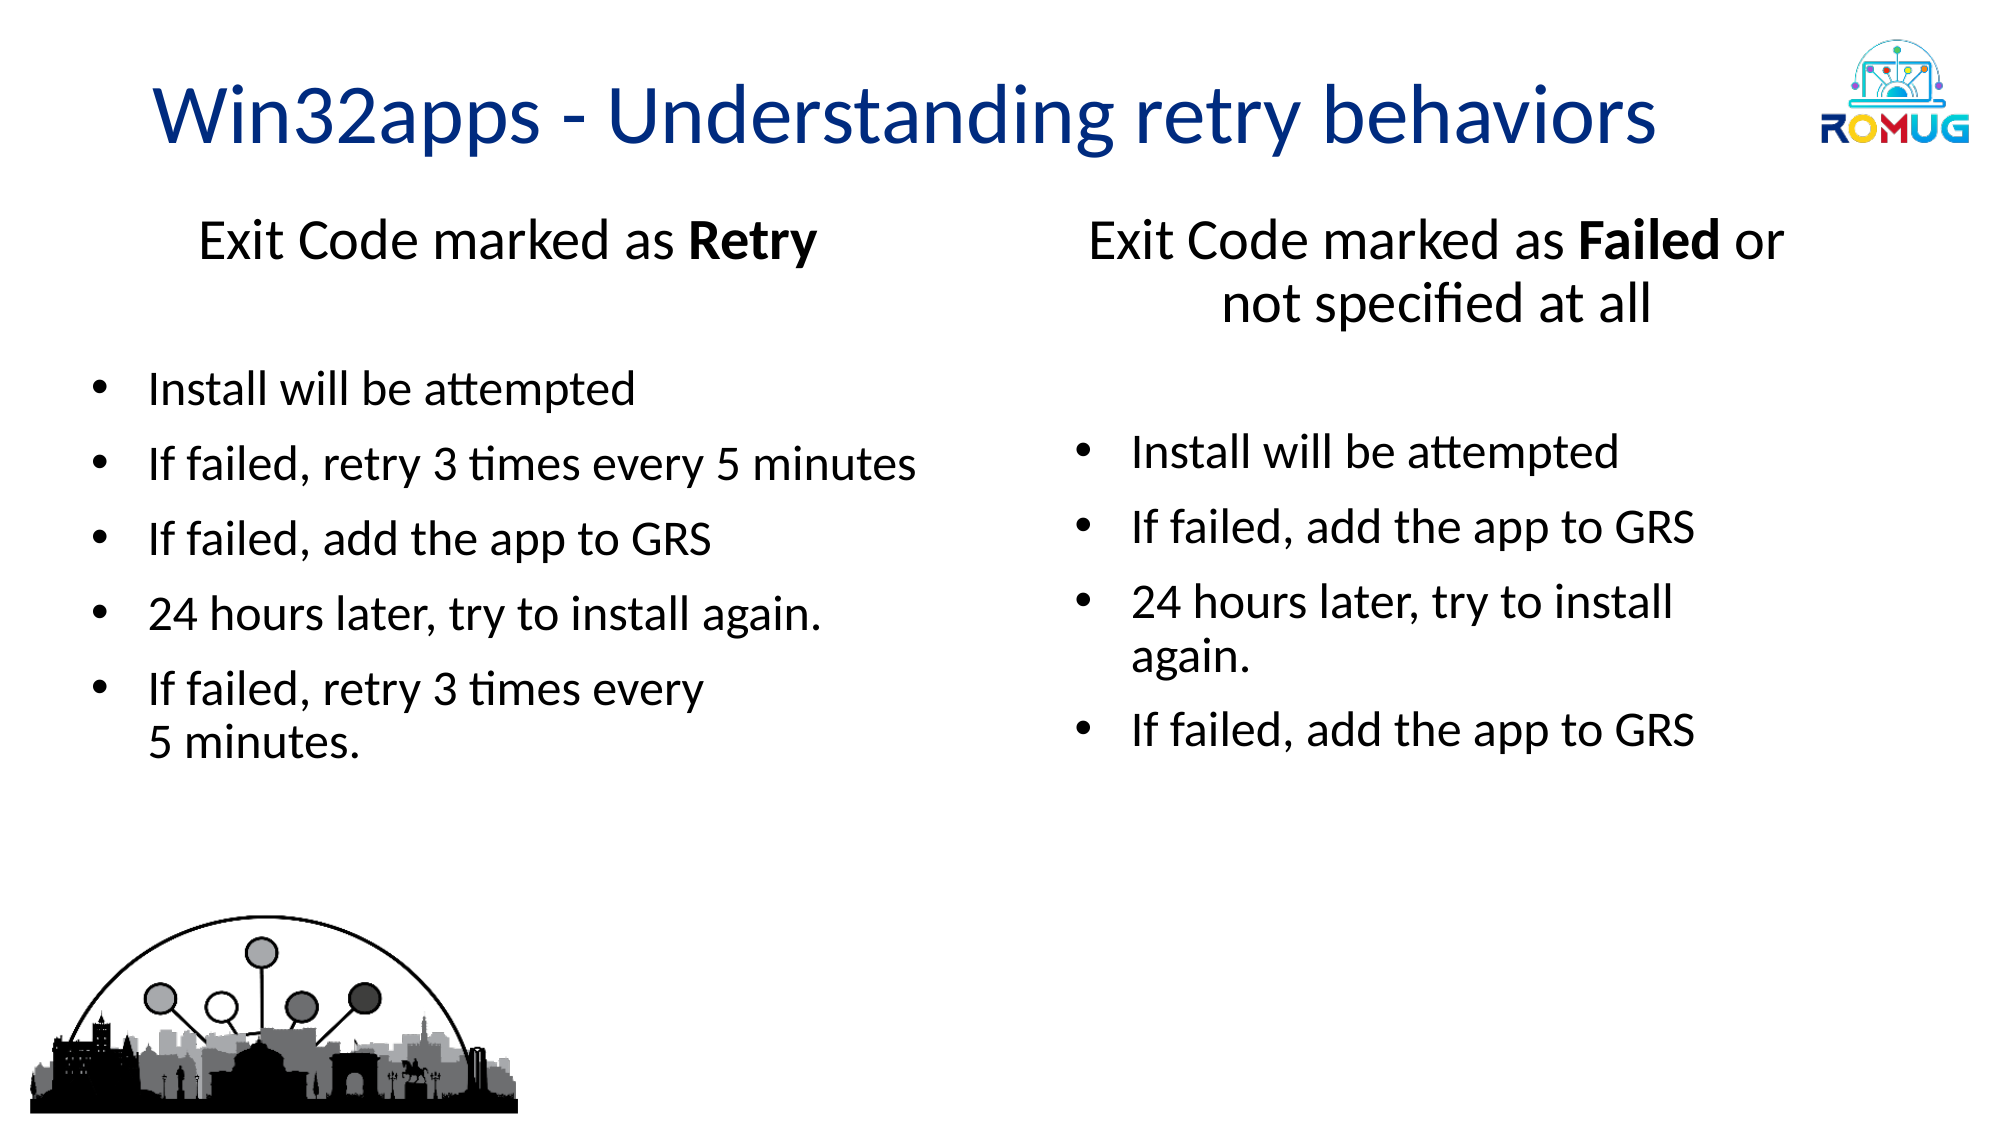

# Win32apps - Understanding retry behaviors
Exit Code marked as Retry
Install will be attempted
If failed, retry 3 times every 5 minutes
If failed, add the app to GRS
24 hours later, try to install again.
If failed, retry 3 times every 5 minutes.

Exit Code marked as Failed or not specified at all
Install will be attempted
If failed, add the app to GRS
24 hours later, try to install again.
If failed, add the app to GRS